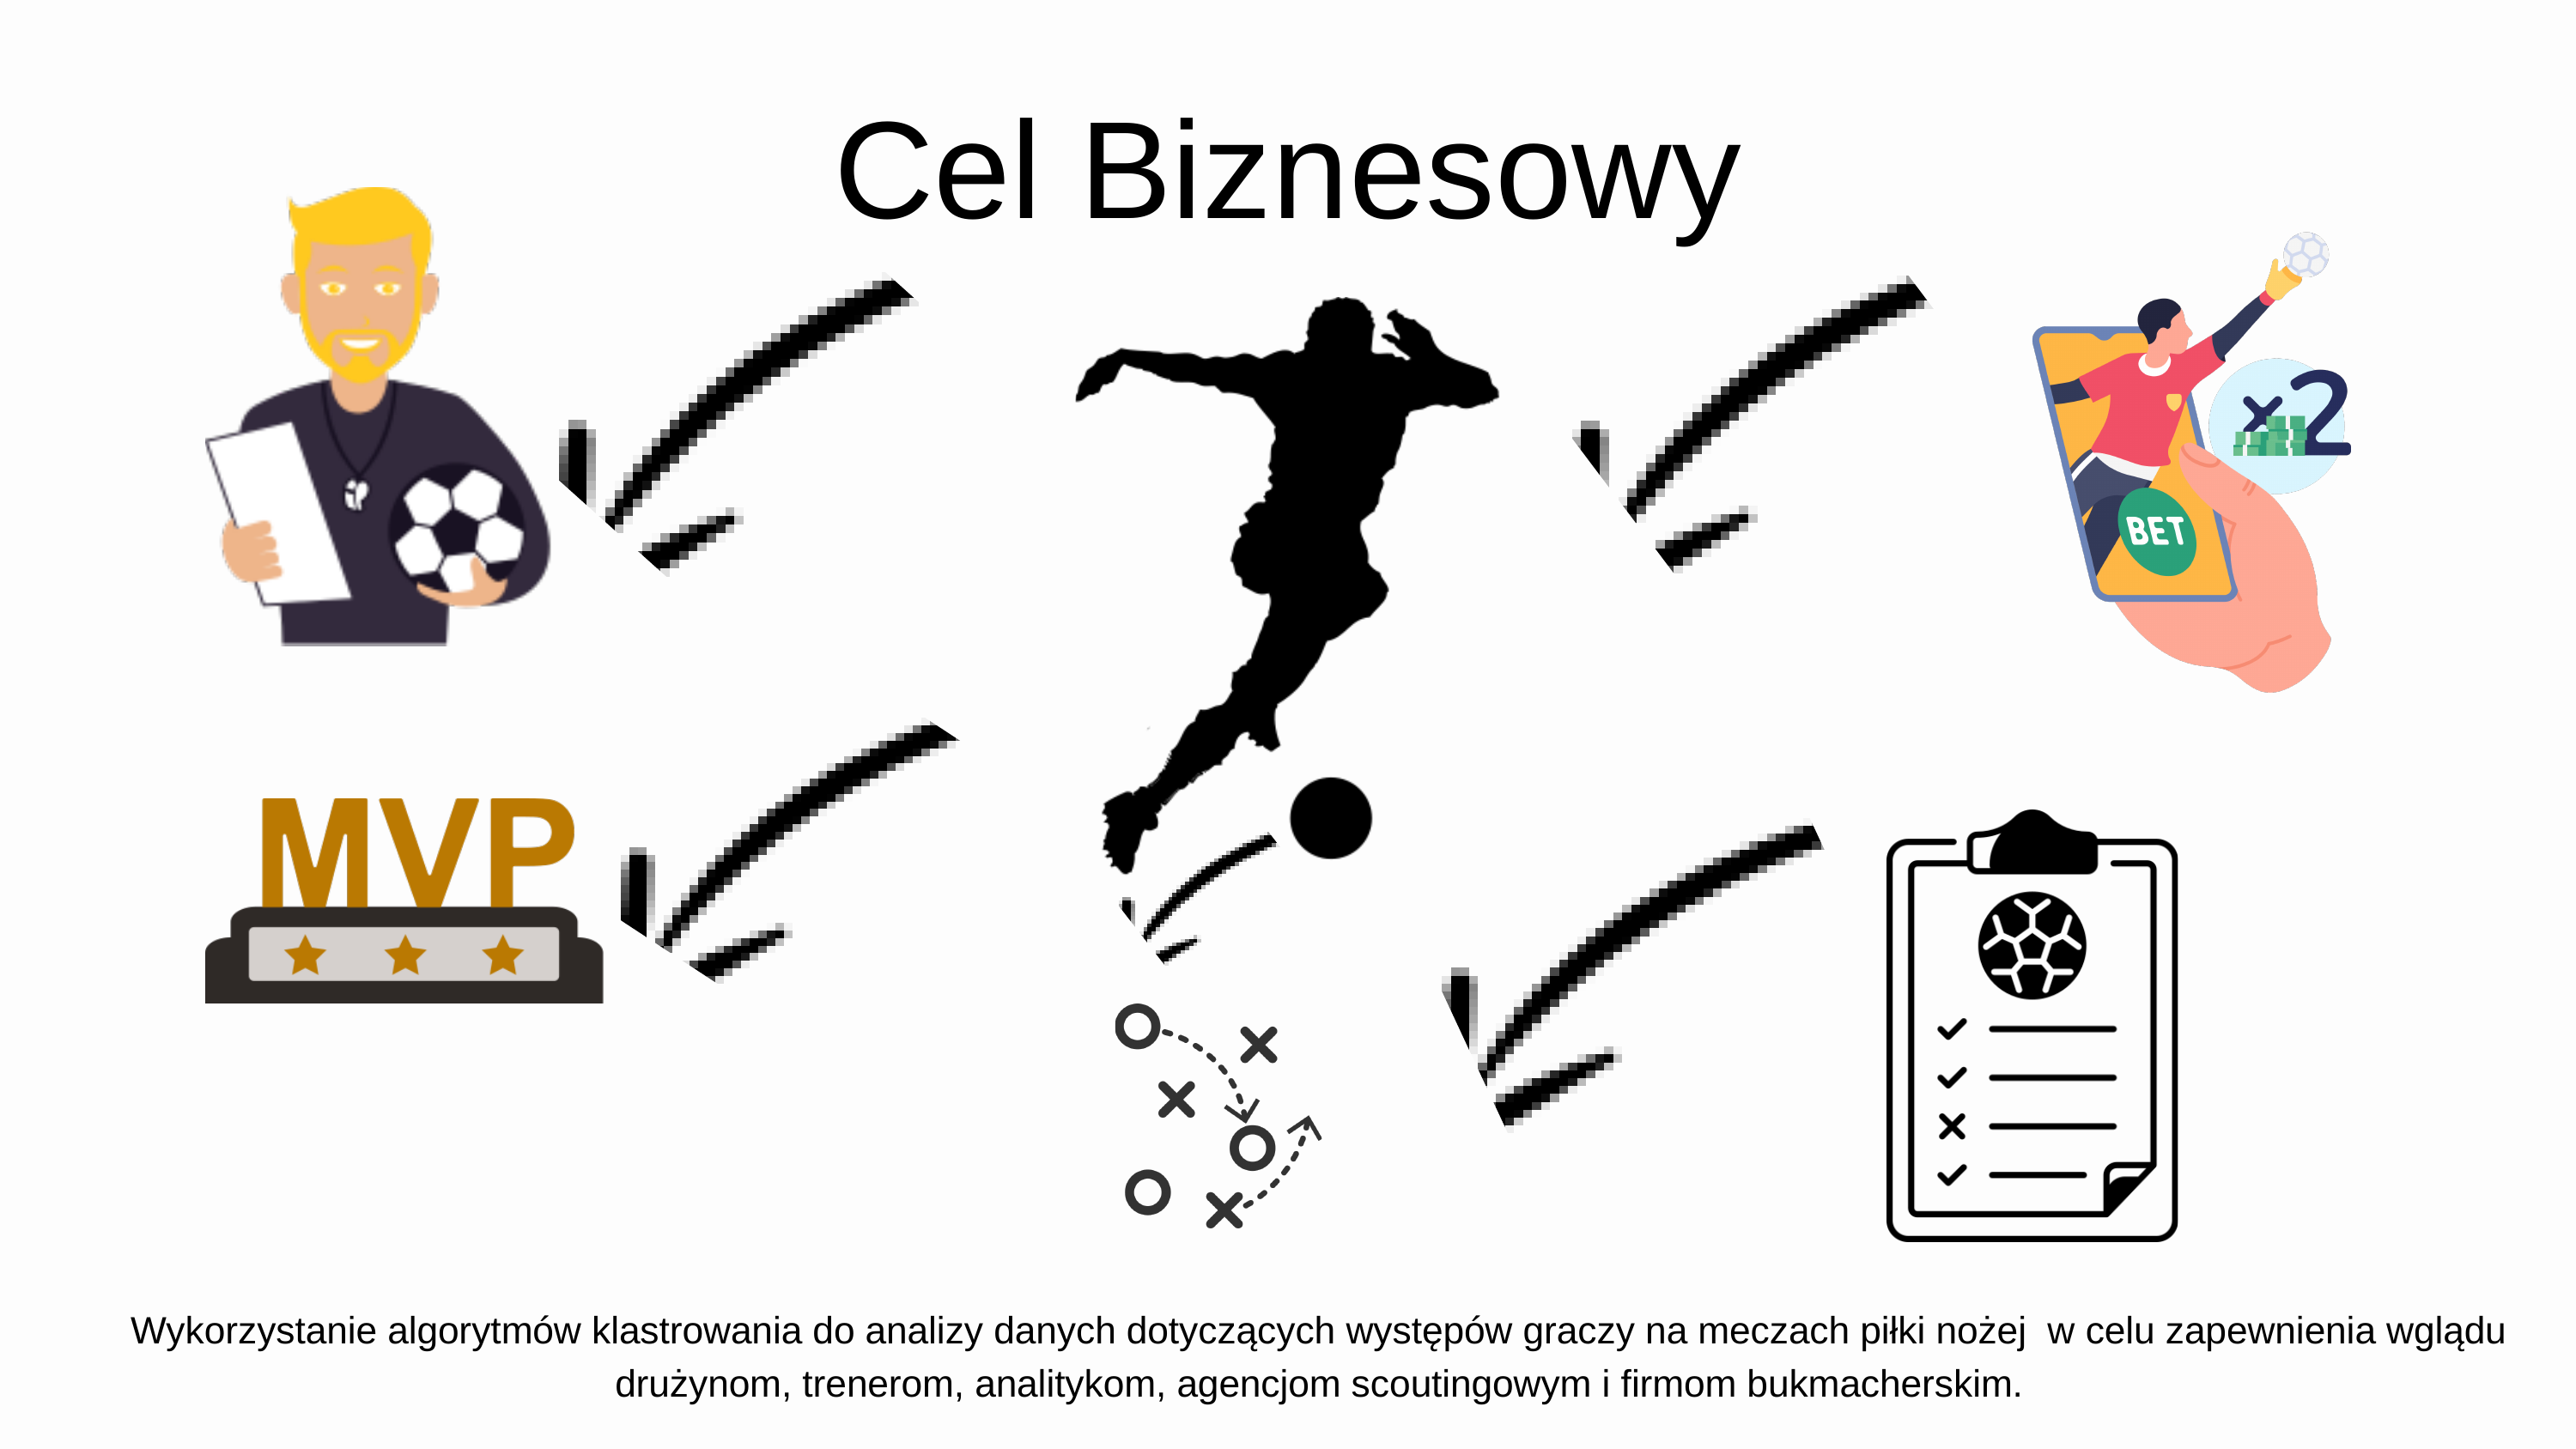

Cel Biznesowy

Wykorzystanie algorytmów klastrowania do analizy danych dotyczących występów graczy na meczach piłki nożej  w celu zapewnienia wglądu drużynom, trenerom, analitykom, agencjom scoutingowym i firmom bukmacherskim.